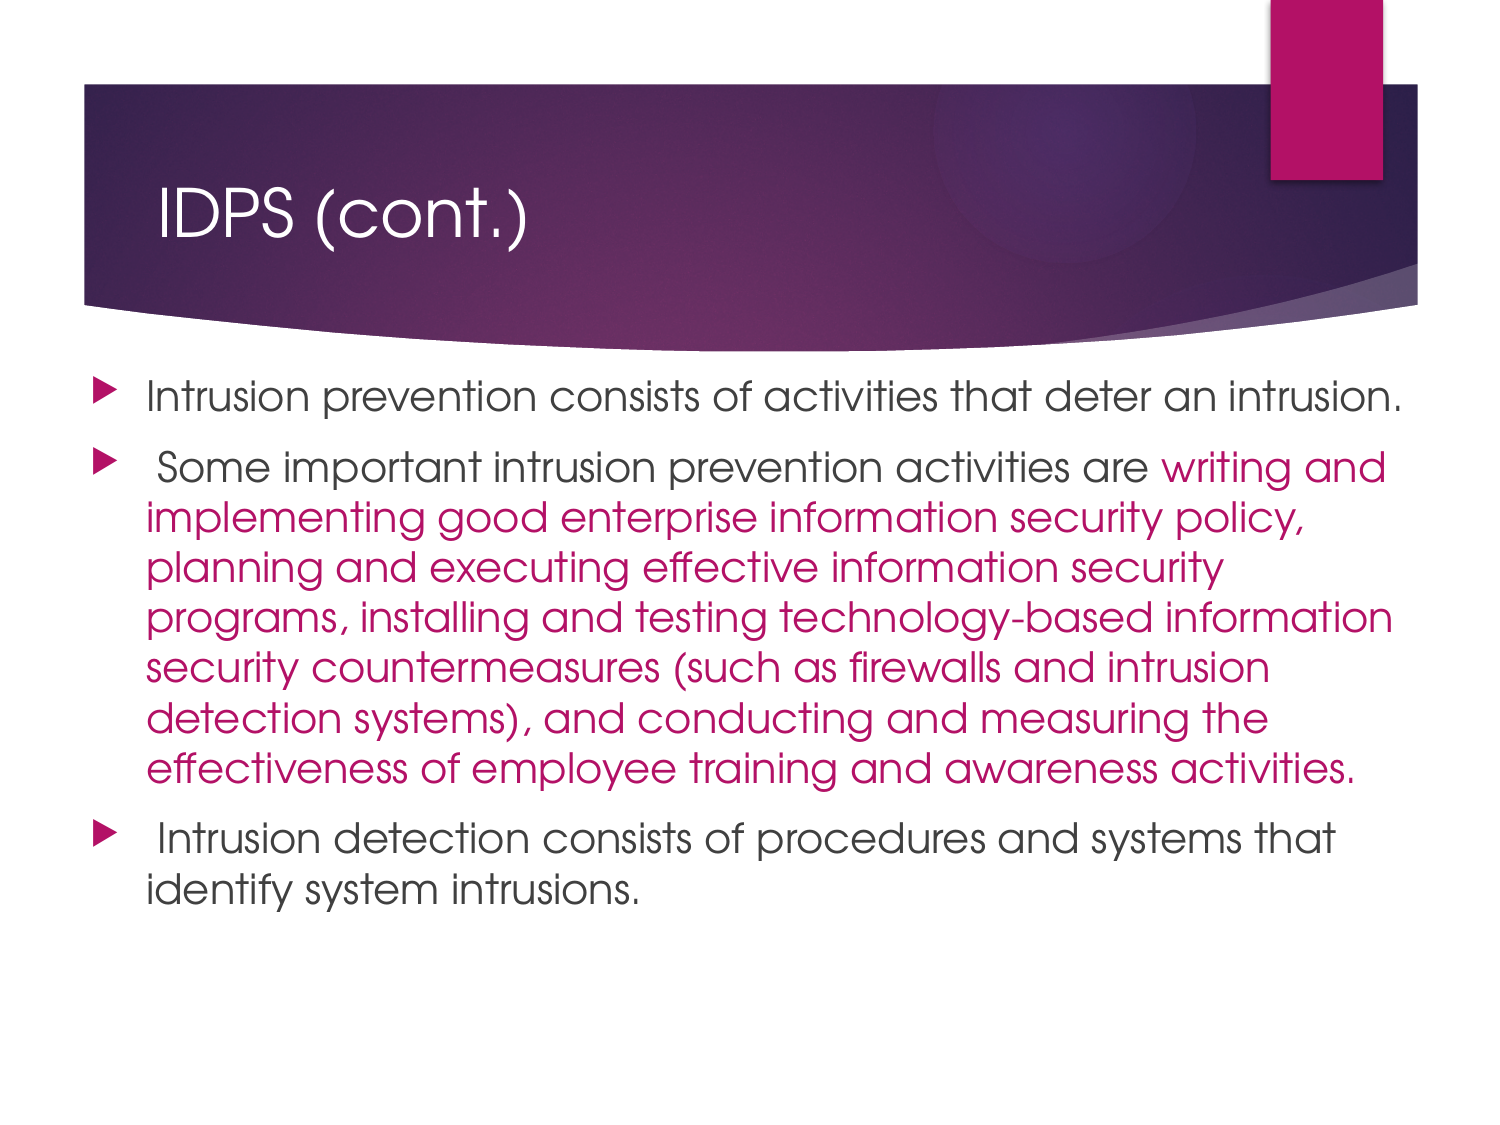

# IDPS (cont.)
Intrusion prevention consists of activities that deter an intrusion.
 Some important intrusion prevention activities are writing and implementing good enterprise information security policy, planning and executing effective information security programs, installing and testing technology-based information security countermeasures (such as firewalls and intrusion detection systems), and conducting and measuring the effectiveness of employee training and awareness activities.
 Intrusion detection consists of procedures and systems that identify system intrusions.